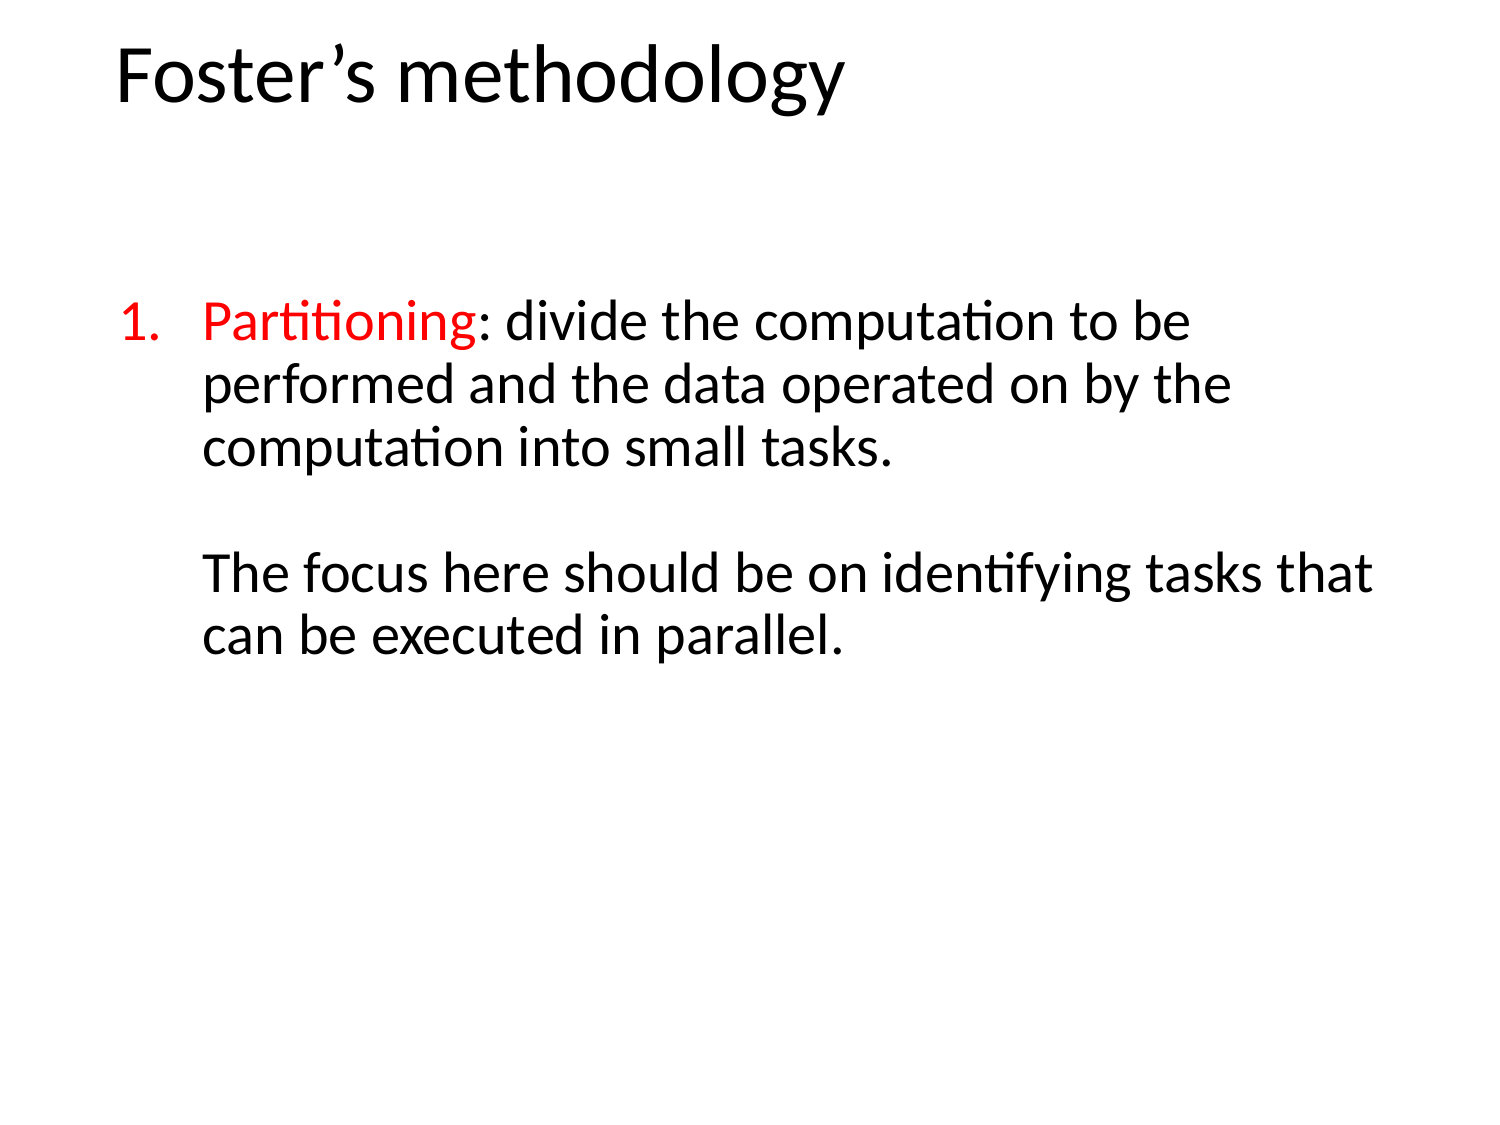

# Foster’s methodology
Partitioning: divide the computation to be performed and the data operated on by the computation into small tasks.
The focus here should be on identifying tasks that can be executed in parallel.